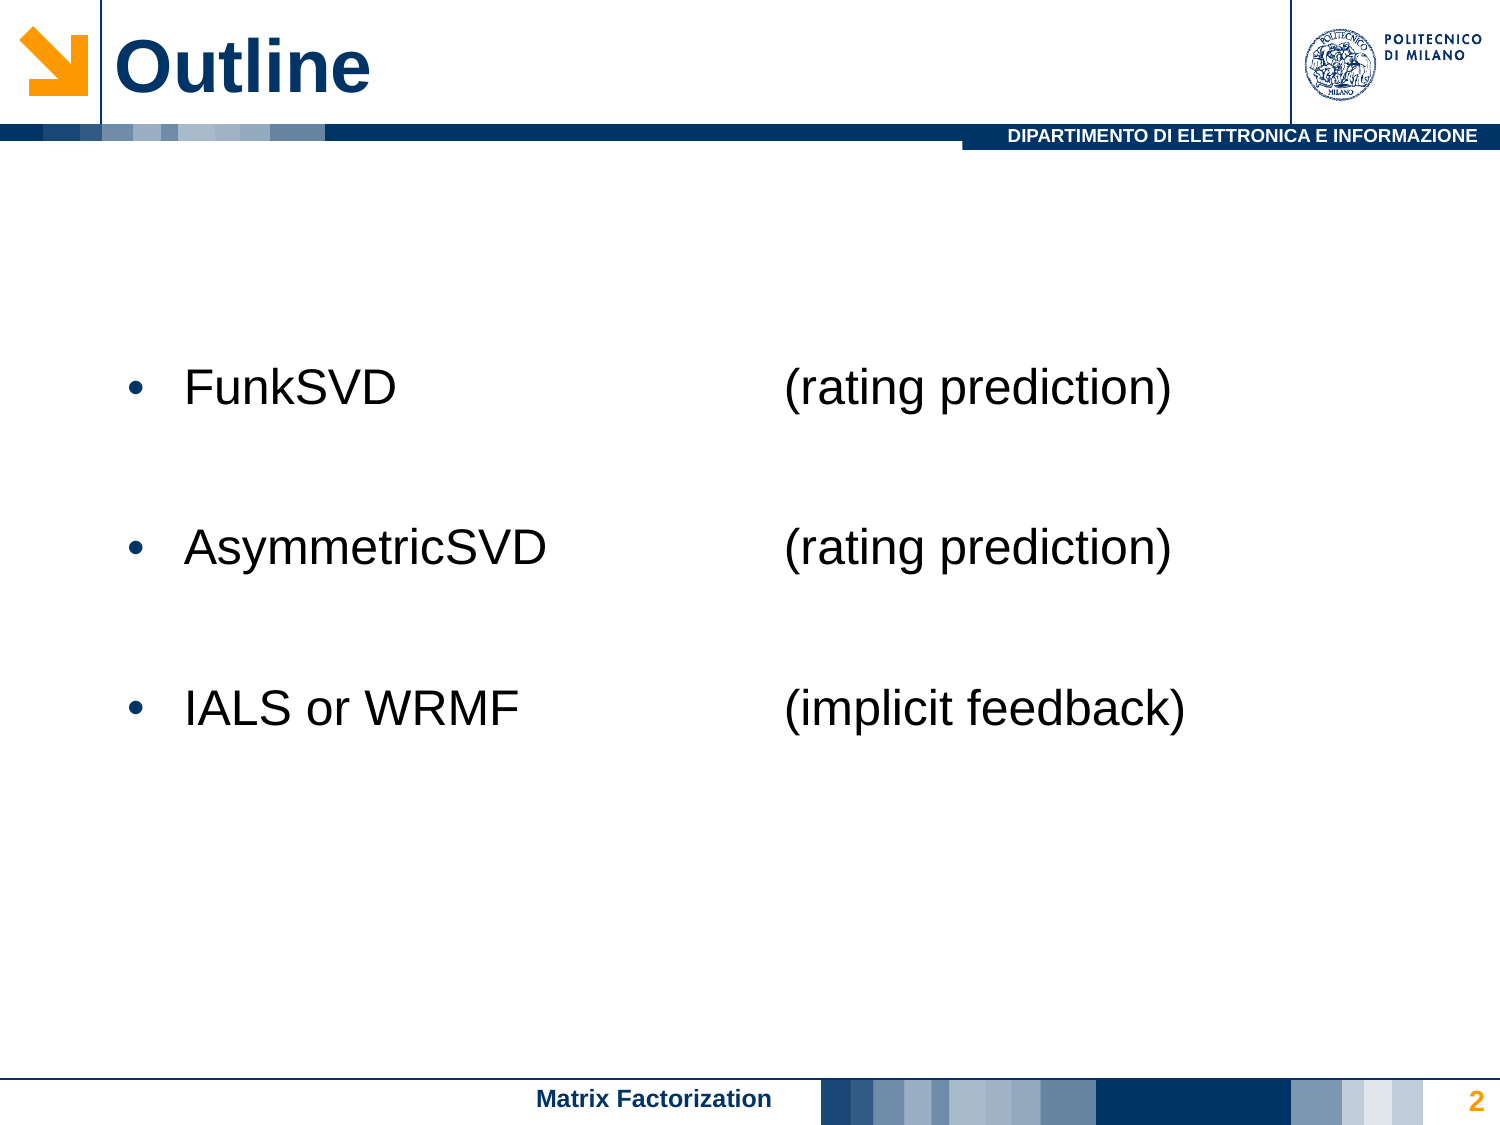

# Outline

FunkSVD 			(rating prediction)
AsymmetricSVD 		(rating prediction)
IALS or WRMF 		(implicit feedback)
Matrix Factorization
2